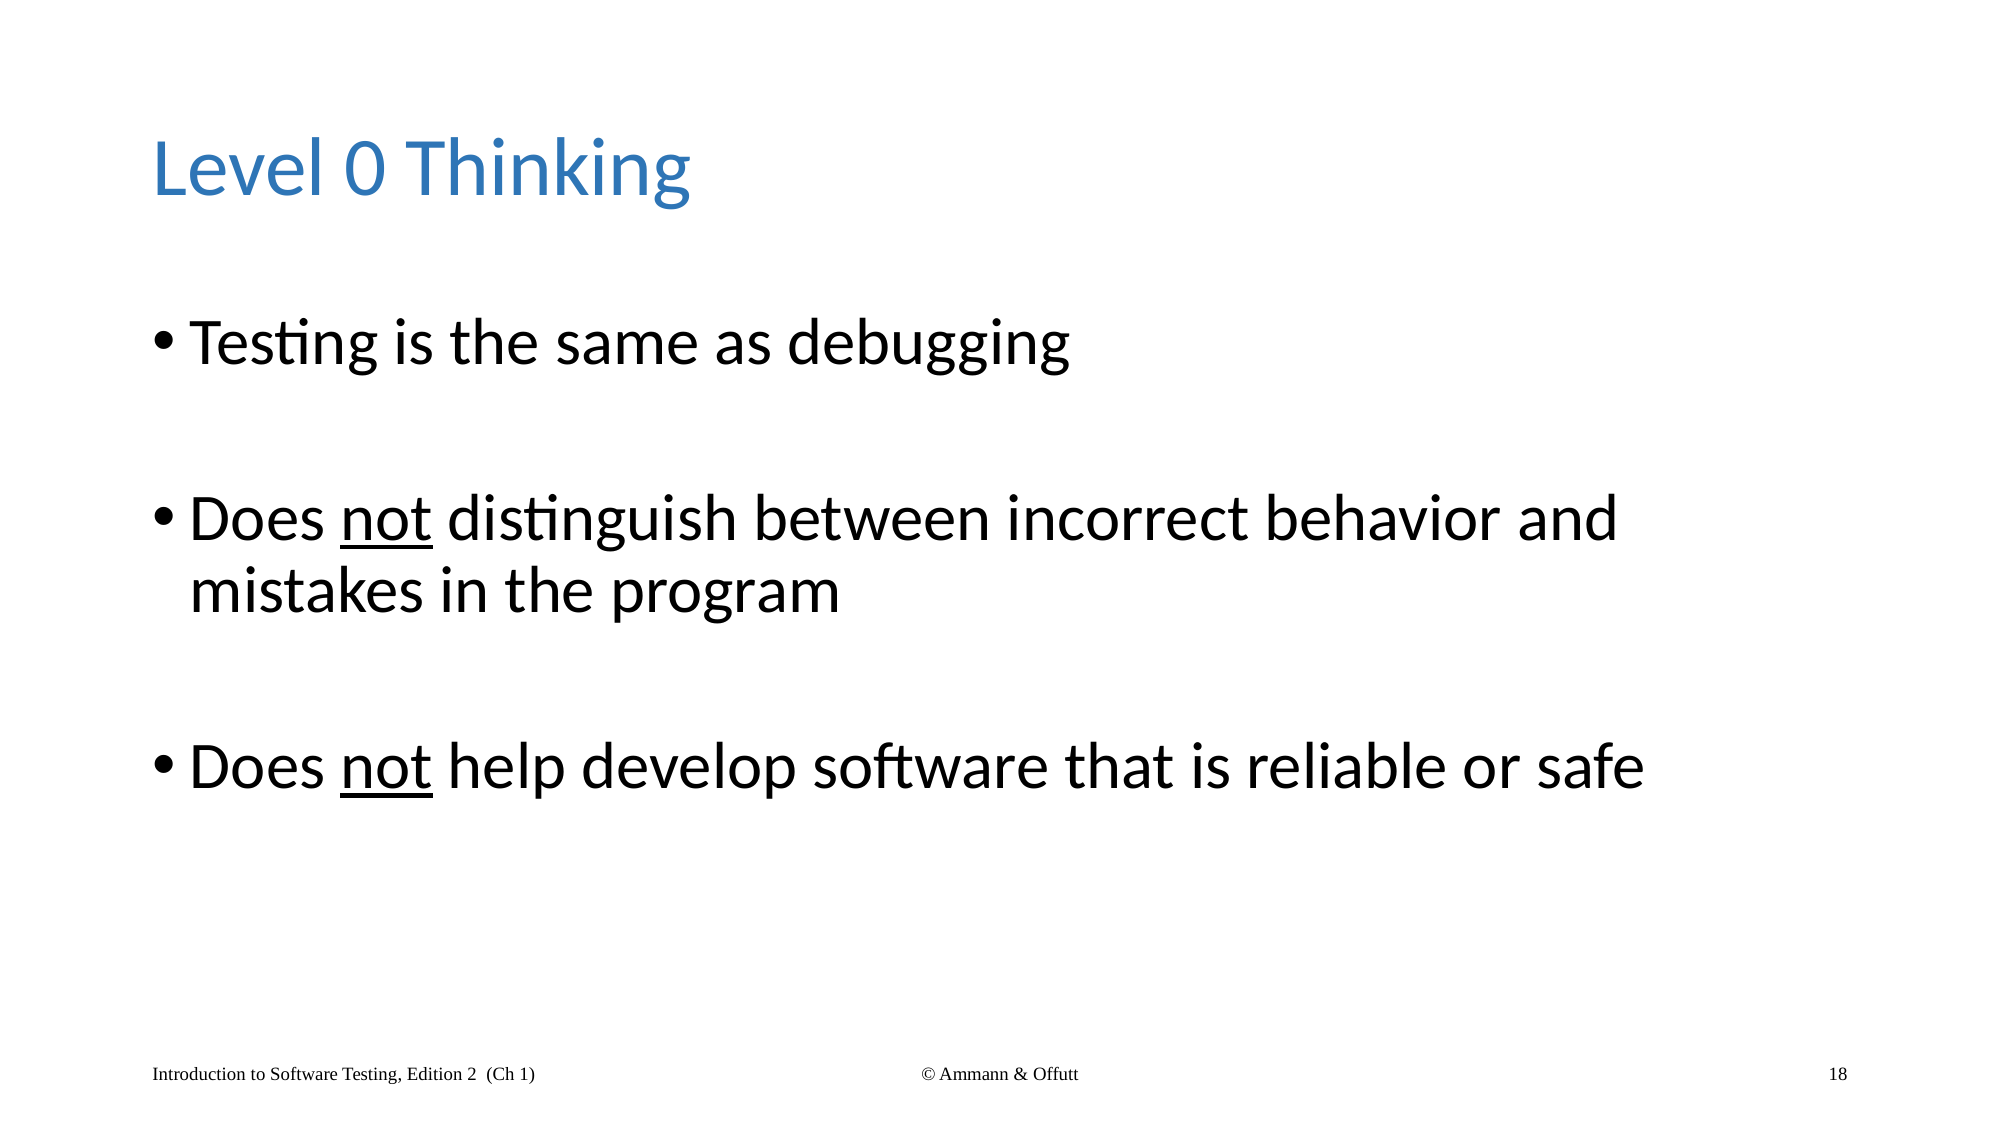

# Level 0 Thinking
Testing is the same as debugging

Does not distinguish between incorrect behavior and mistakes in the program

Does not help develop software that is reliable or safe
Introduction to Software Testing, Edition 2  (Ch 1)
© Ammann & Offutt
18